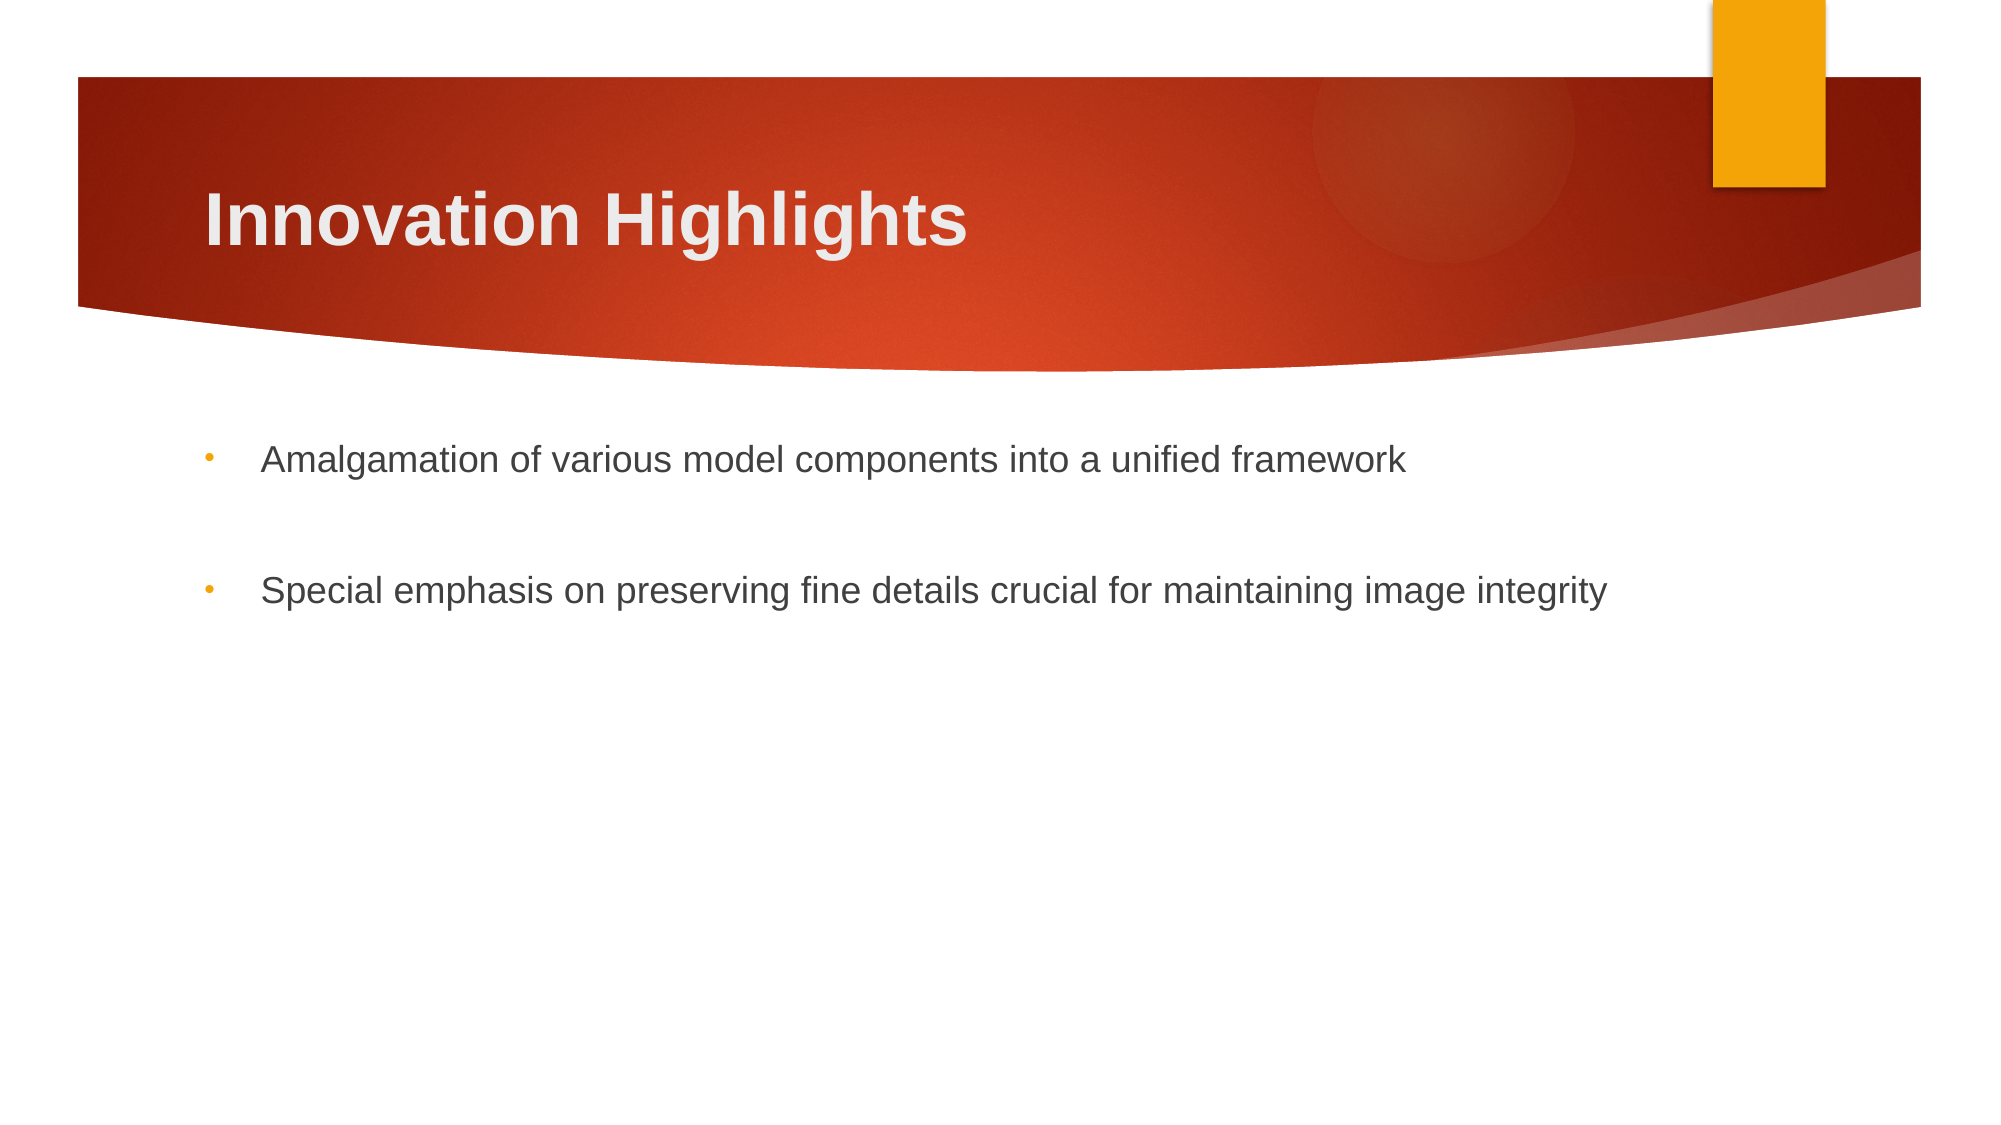

# Innovation Highlights
Amalgamation of various model components into a unified framework

Special emphasis on preserving fine details crucial for maintaining image integrity